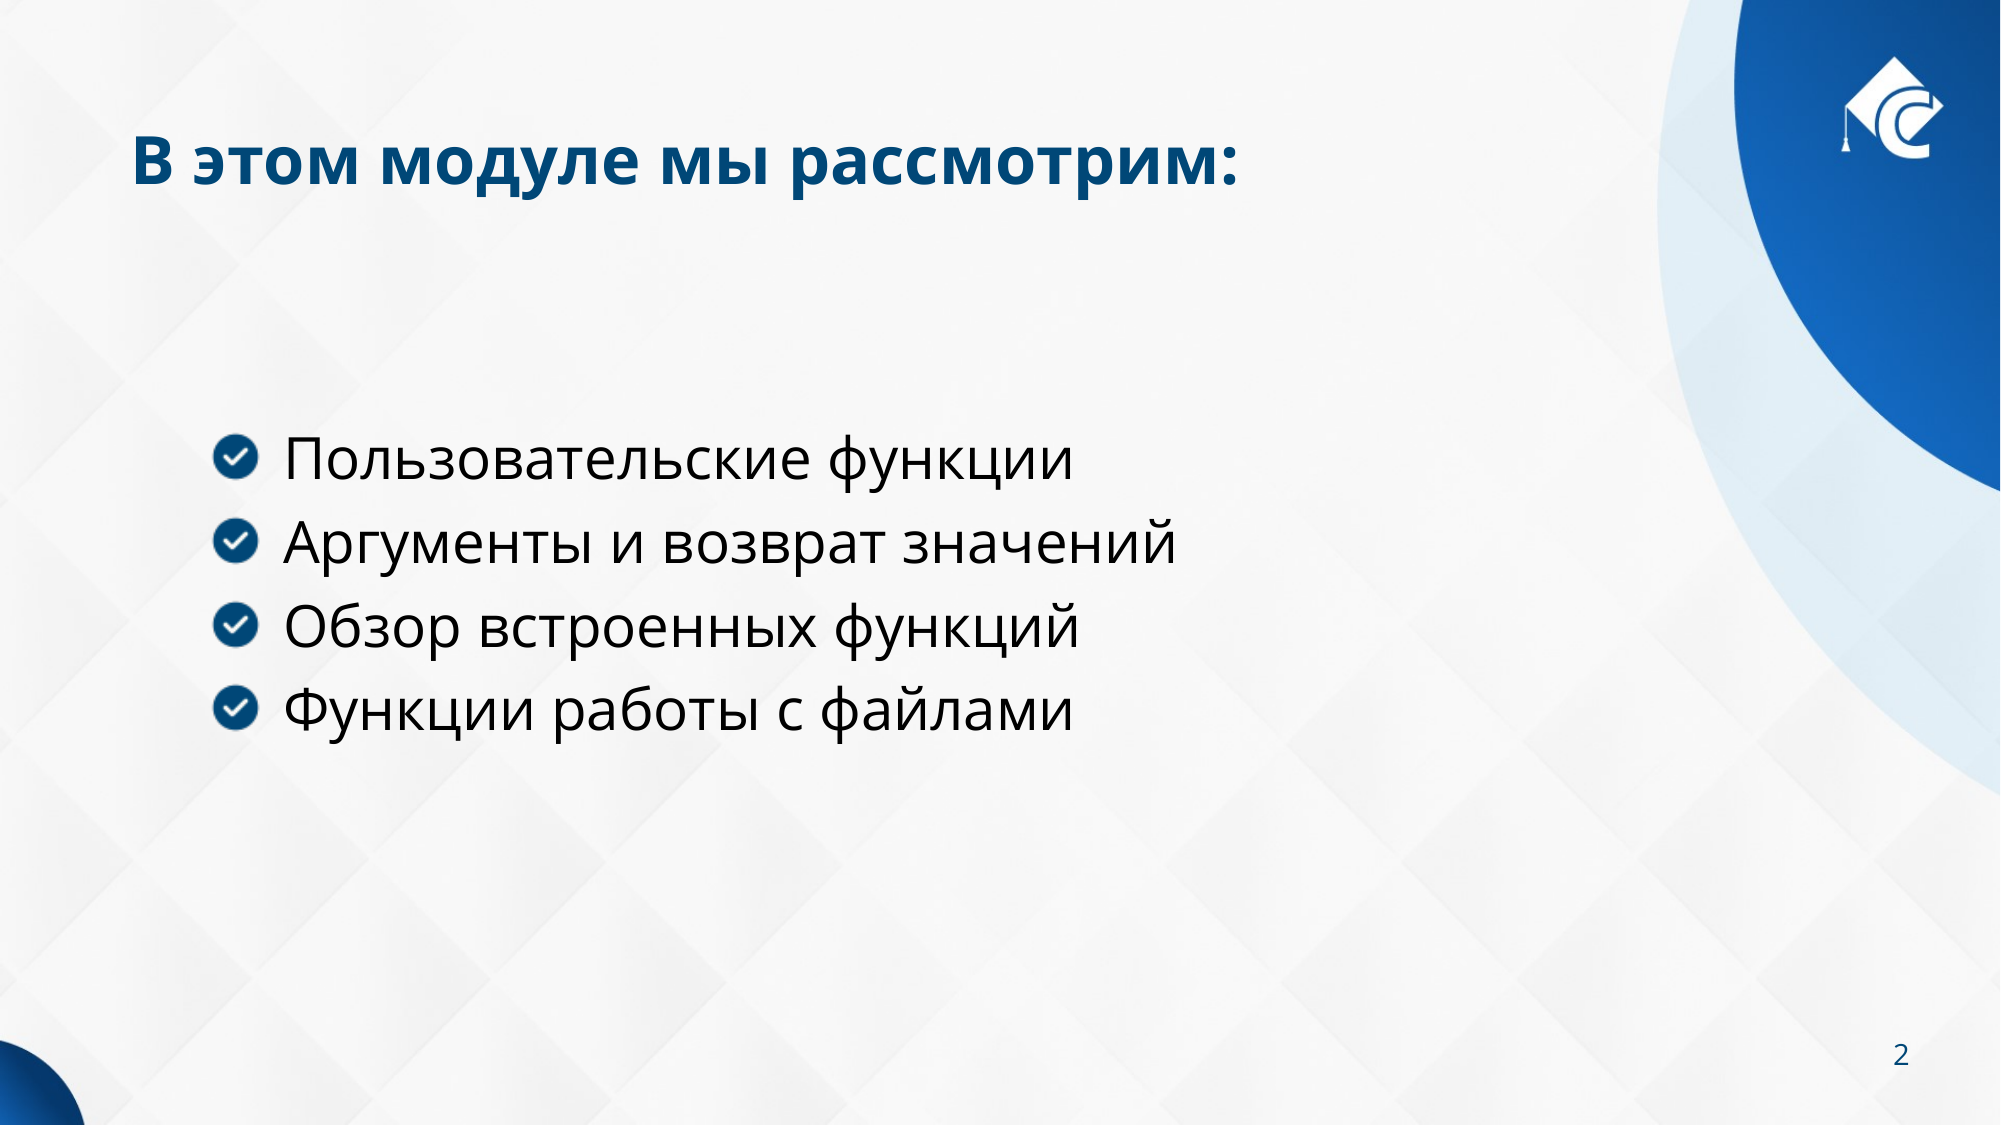

# В этом модуле мы рассмотрим:
 Пользовательские функции
 Аргументы и возврат значений
 Обзор встроенных функций
 Функции работы с файлами
2